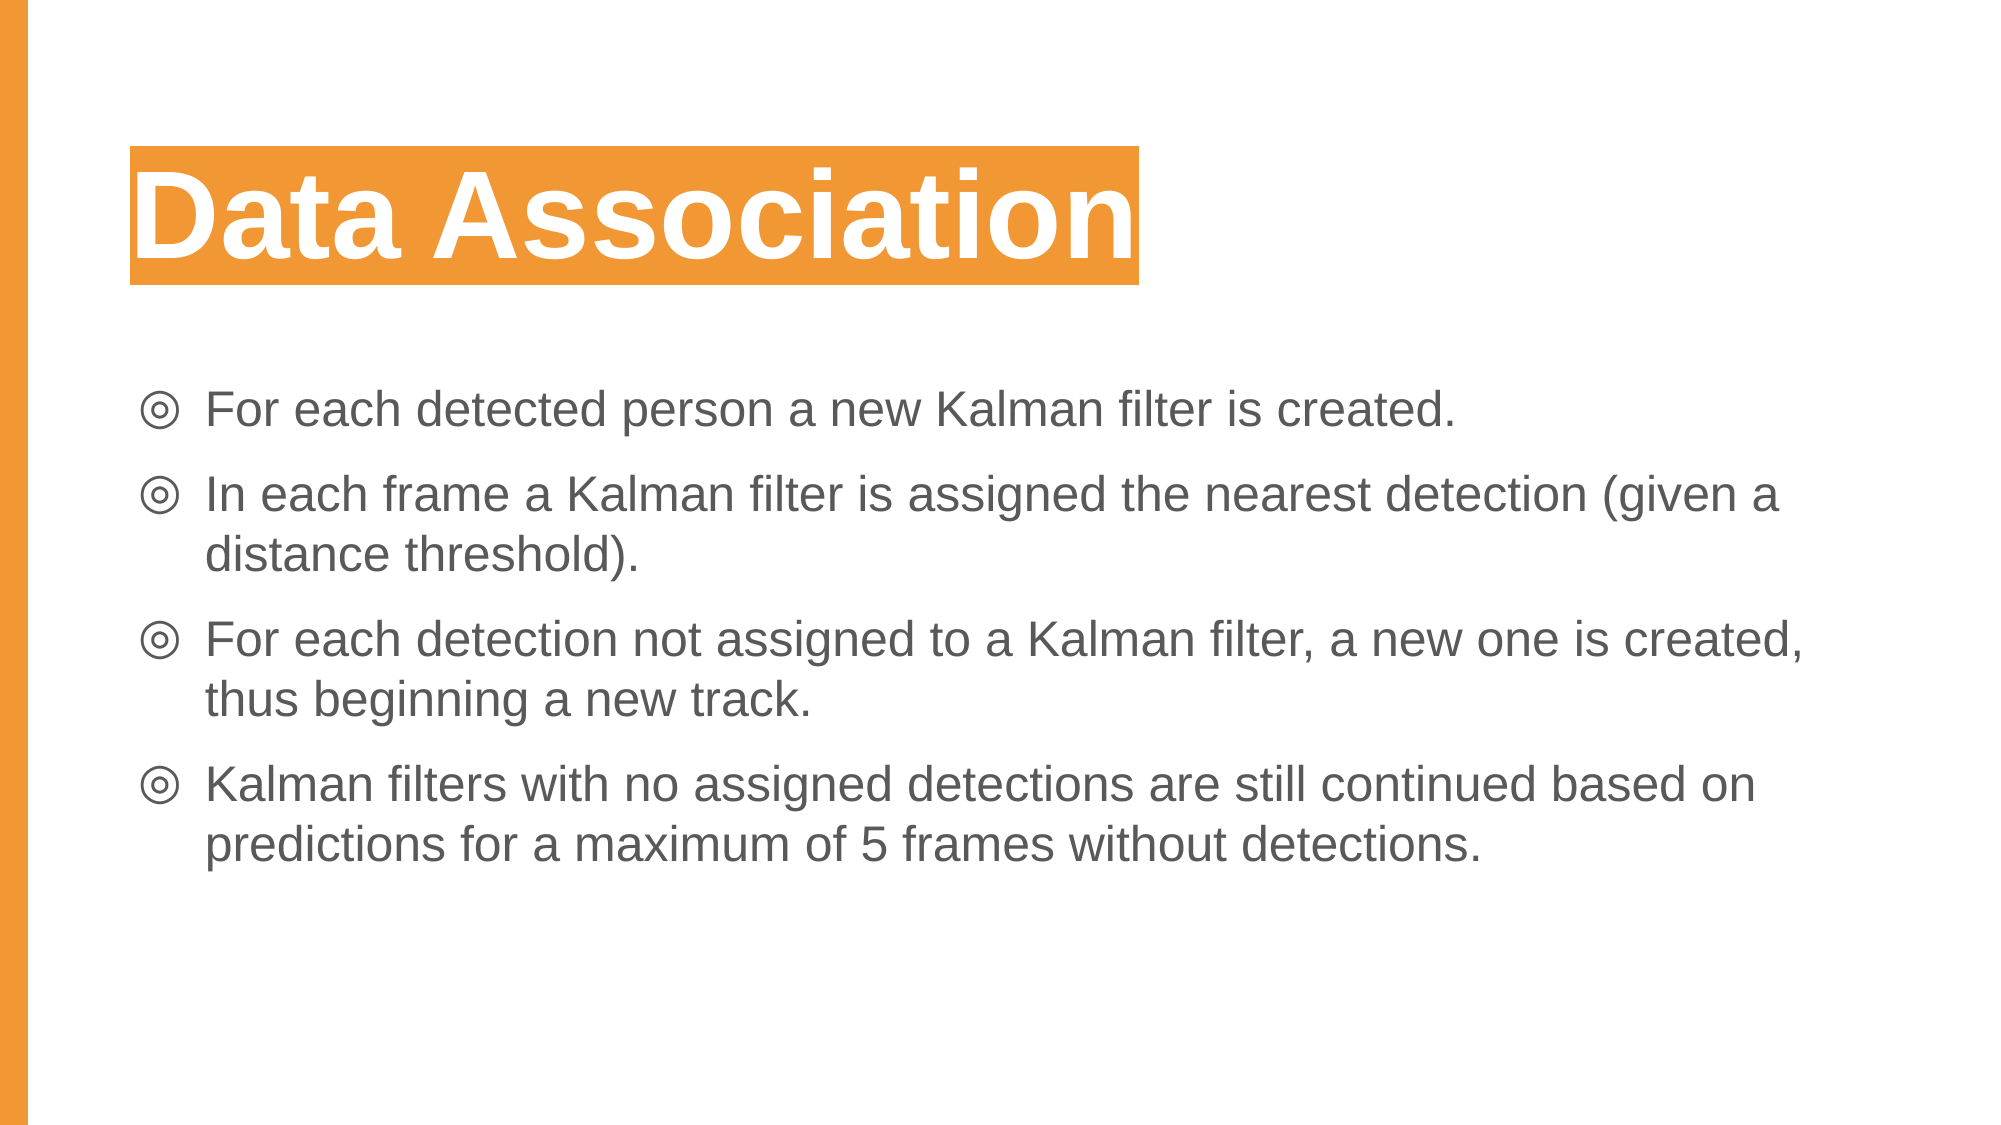

Data Association
For each detected person a new Kalman filter is created.
In each frame a Kalman filter is assigned the nearest detection (given a distance threshold).
For each detection not assigned to a Kalman filter, a new one is created, thus beginning a new track.
Kalman filters with no assigned detections are still continued based on predictions for a maximum of 5 frames without detections.